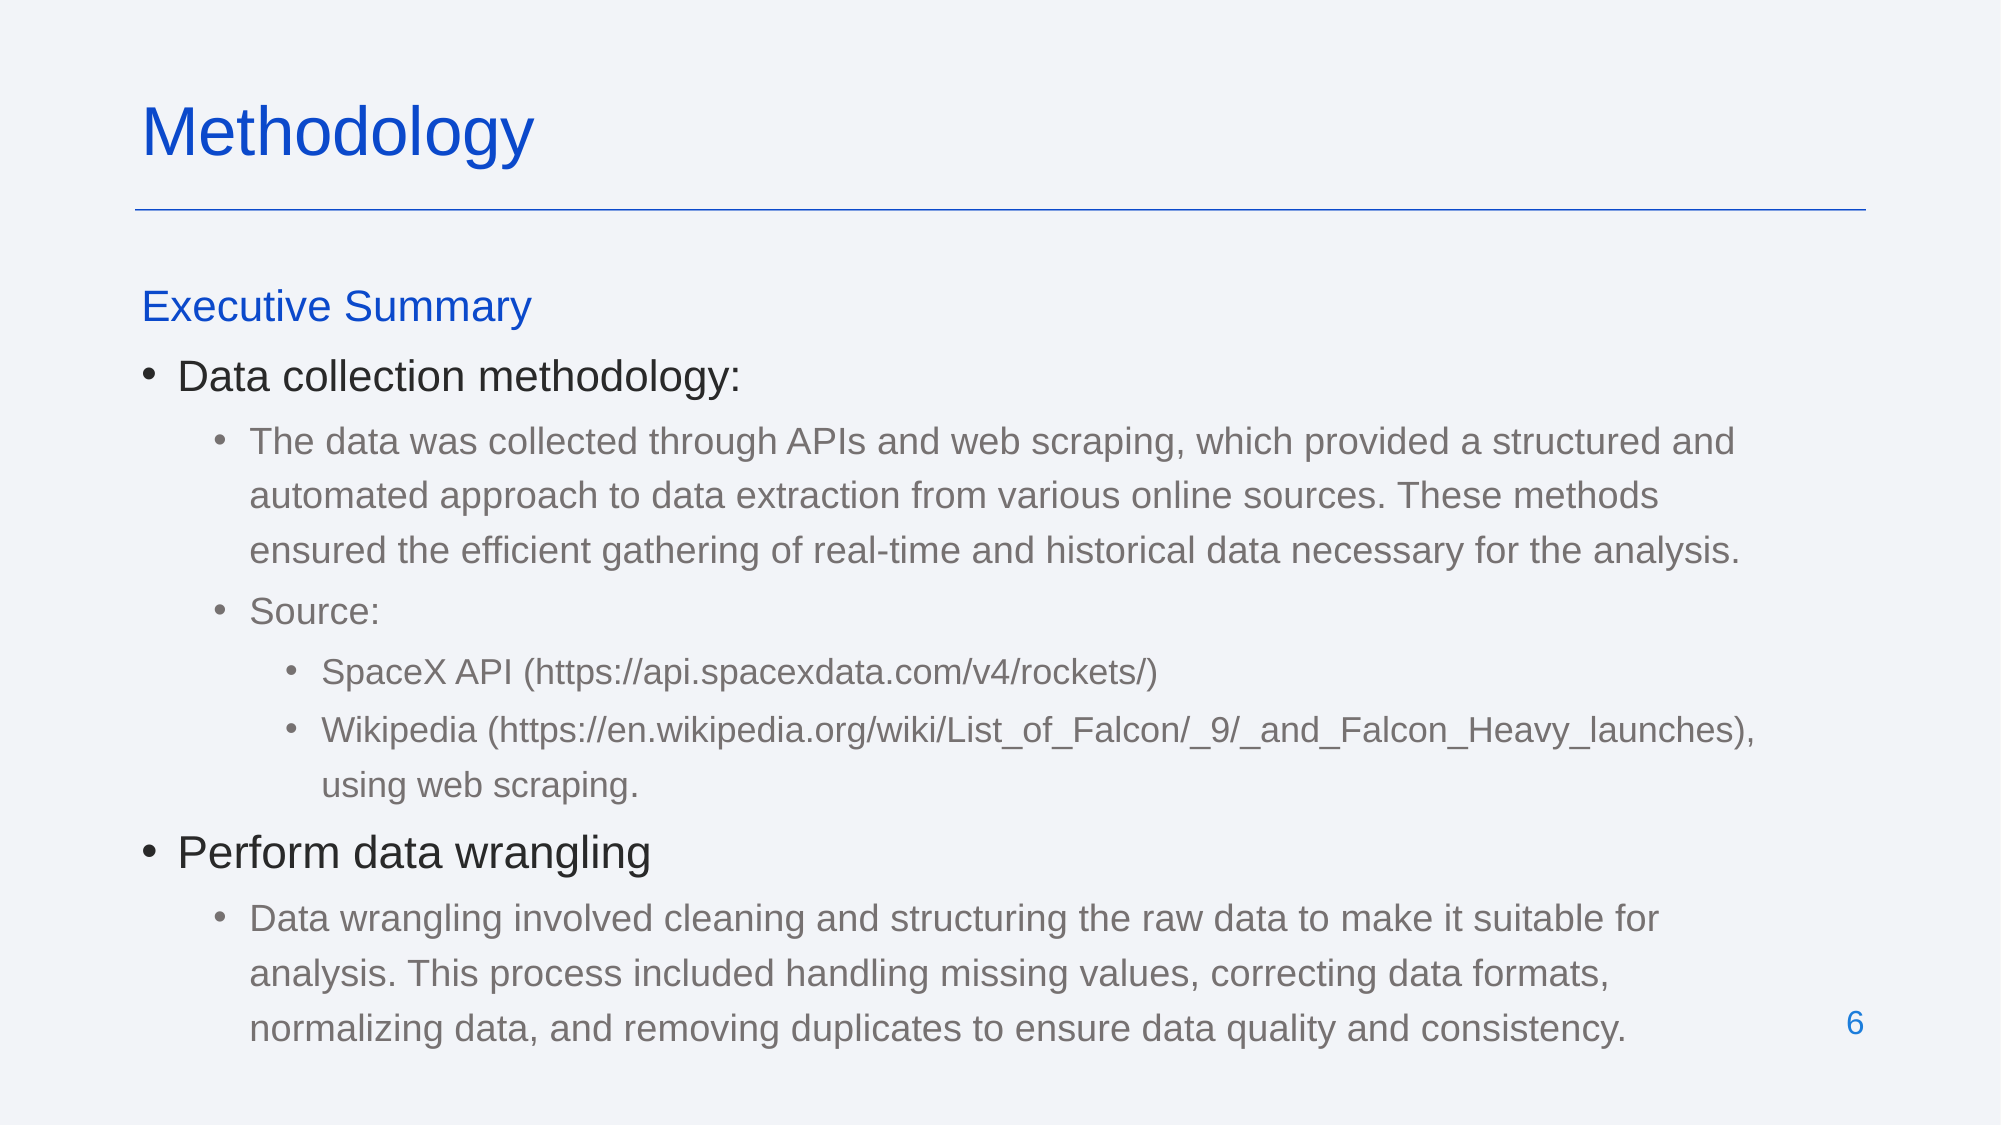

Methodology
Executive Summary
Data collection methodology:
The data was collected through APIs and web scraping, which provided a structured and automated approach to data extraction from various online sources. These methods ensured the efficient gathering of real-time and historical data necessary for the analysis.
Source:
SpaceX API (https://api.spacexdata.com/v4/rockets/)
Wikipedia (https://en.wikipedia.org/wiki/List_of_Falcon/_9/_and_Falcon_Heavy_launches), using web scraping.
Perform data wrangling
Data wrangling involved cleaning and structuring the raw data to make it suitable for analysis. This process included handling missing values, correcting data formats, normalizing data, and removing duplicates to ensure data quality and consistency.

6